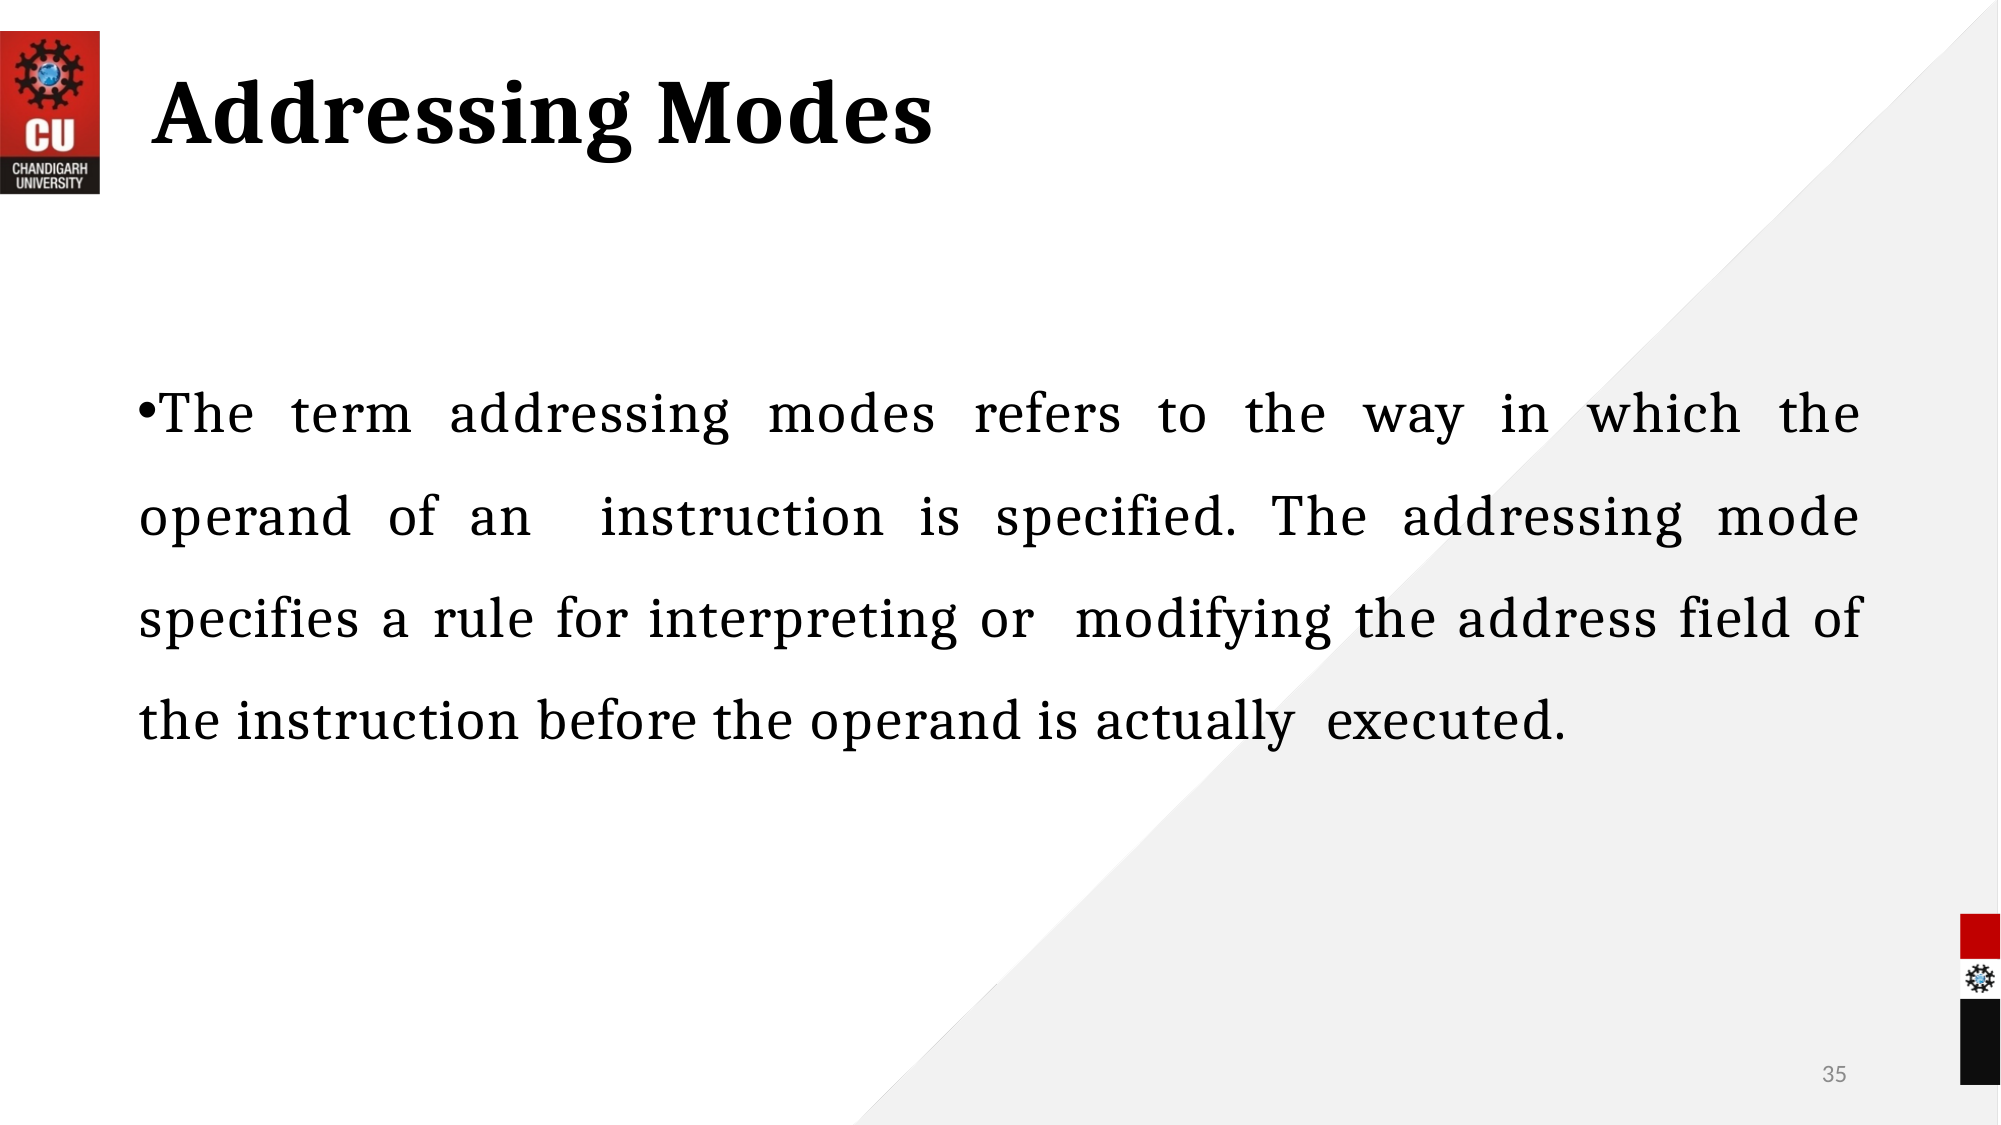

# Addressing Modes

The term addressing modes refers to the way in which the operand of an  instruction is specified. The addressing mode specifies a rule for interpreting or  modifying the address field of the instruction before the operand is actually  executed.
35